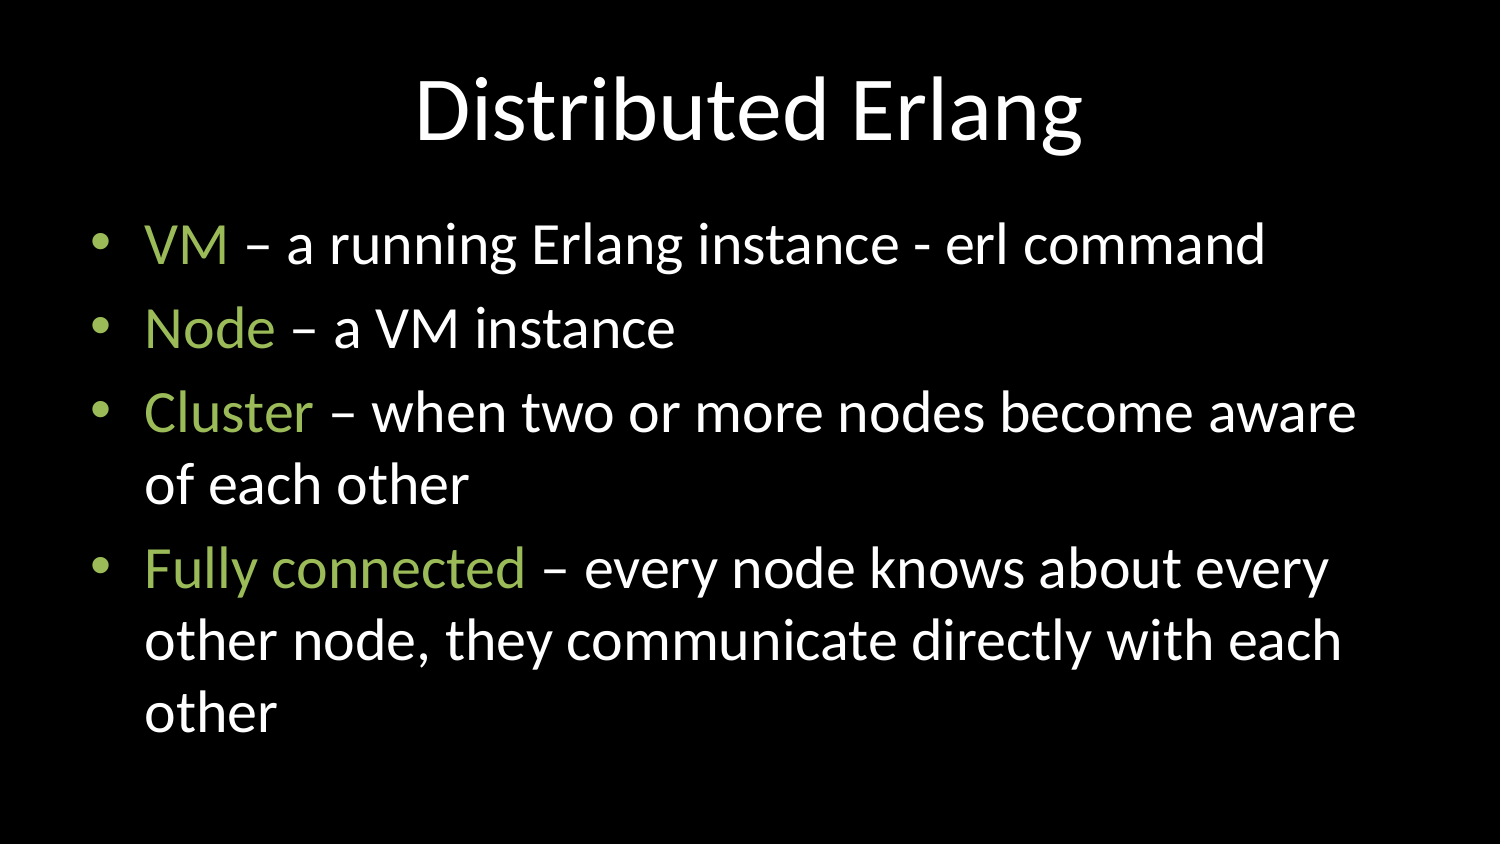

# Distributed Erlang
VM – a running Erlang instance - erl command
Node – a VM instance
Cluster – when two or more nodes become aware of each other
Fully connected – every node knows about every other node, they communicate directly with each other